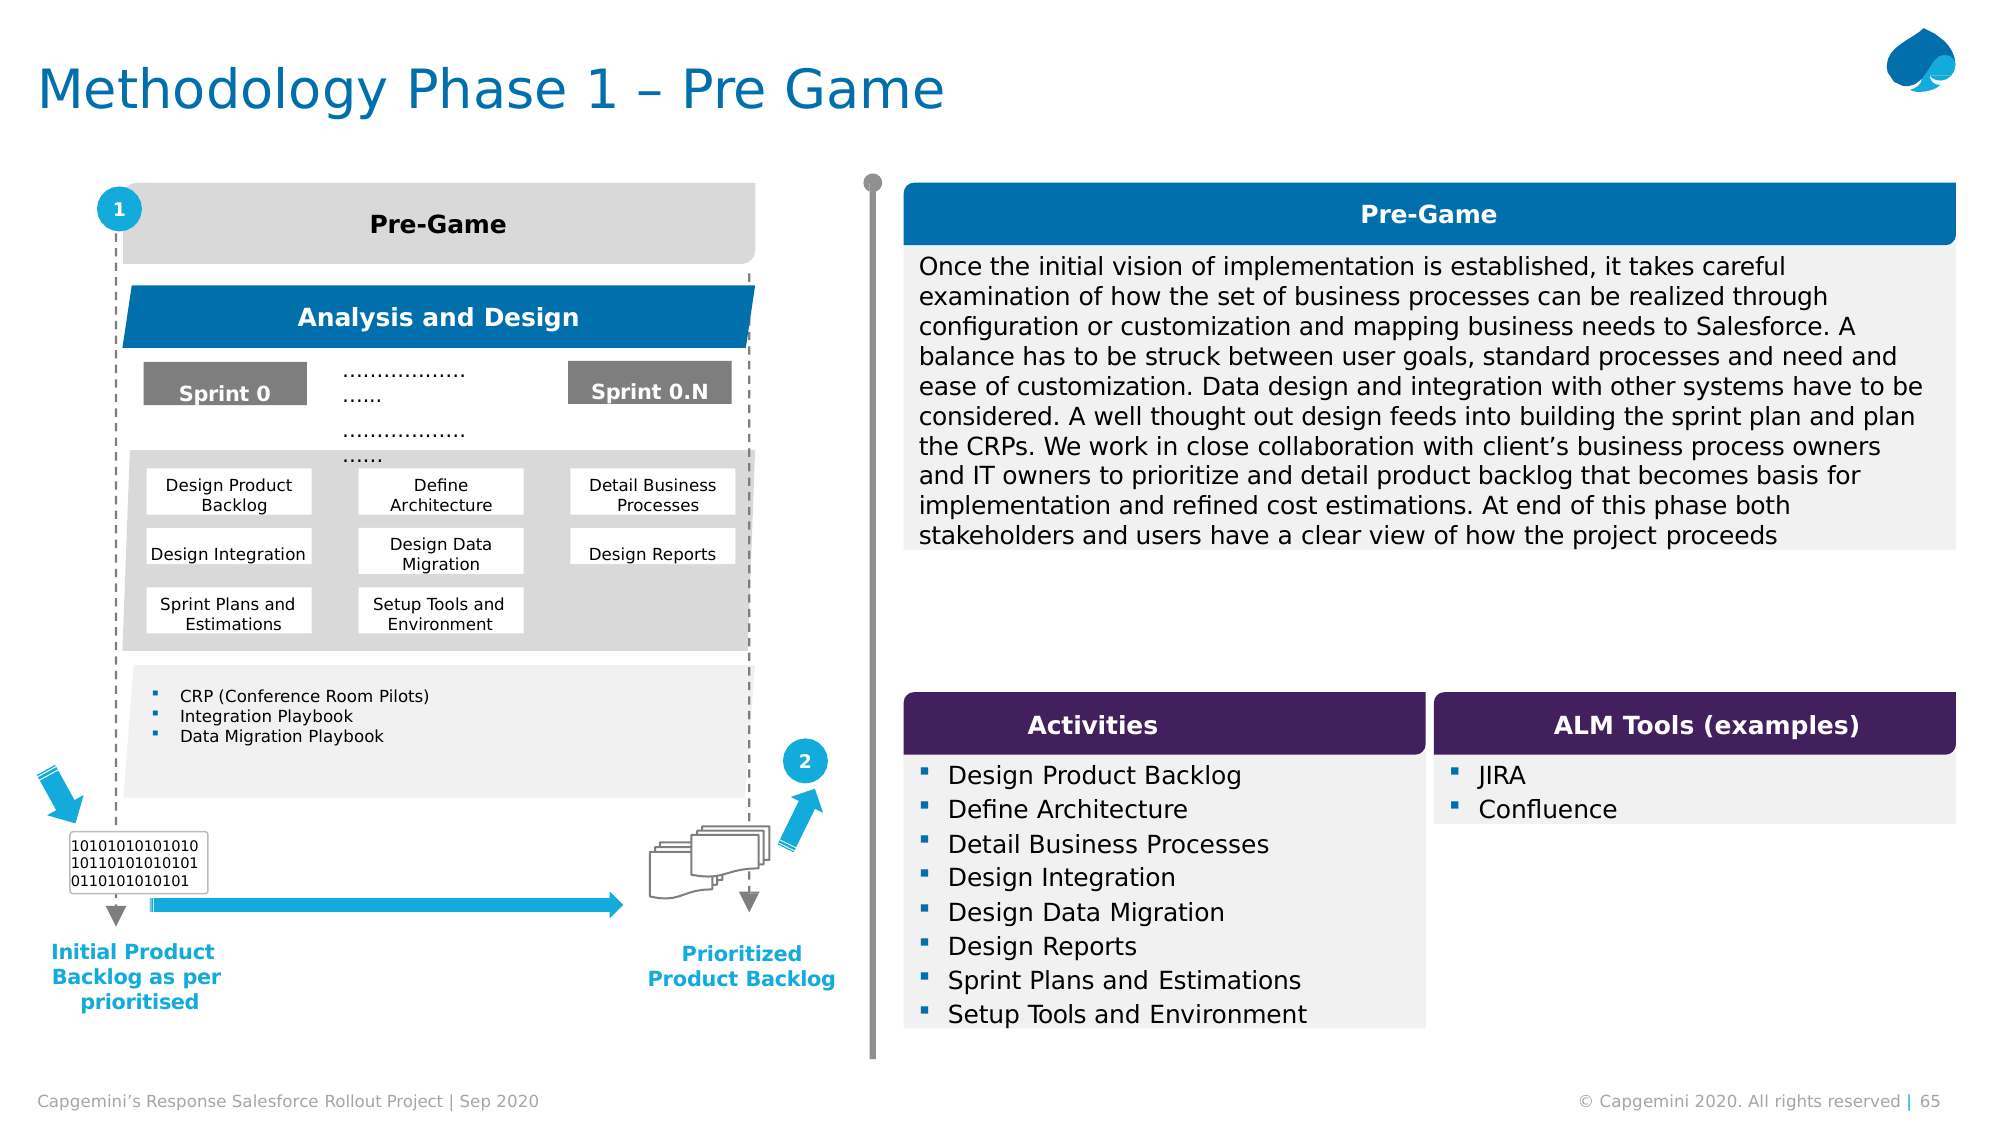

# Methodology Phase 1 – Pre Game

1
Pre-Game
Pre-Game
Once the initial vision of implementation is established, it takes careful  examination of how the set of business processes can be realized through  configuration or customization and mapping business needs to Salesforce. A  balance has to be struck between user goals, standard processes and need and  ease of customization. Data design and integration with other systems have to be  considered. A well thought out design feeds into building the sprint plan and plan  the CRPs. We work in close collaboration with client’s business process owners  and IT owners to prioritize and detail product backlog that becomes basis for  implementation and refined cost estimations. At end of this phase both  stakeholders and users have a clear view of how the project proceeds

Analysis and Design
…………………...
……………………
Sprint 0.N
Sprint 0

Design Product  Backlog
Define  Architecture
Detail Business  Processes
Design Integration
Design Data
Migration
Design Reports
Sprint Plans and  Estimations
Setup Tools and  Environment

CRP (Conference Room Pilots)
Integration Playbook
Data Migration Playbook

Activities	ALM Tools (examples)

2
Design Product Backlog
Define Architecture
Detail Business Processes
Design Integration
Design Data Migration
Design Reports
Sprint Plans and Estimations
Setup Tools and Environment
JIRA
Confluence

10101010101010
10110101010101
0110101010101

Initial Product  Backlog as per  prioritised
Prioritized
Product Backlog
Capgemini’s Response Salesforce Rollout Project | Sep 2020
© Capgemini 2020. All rights reserved | 65